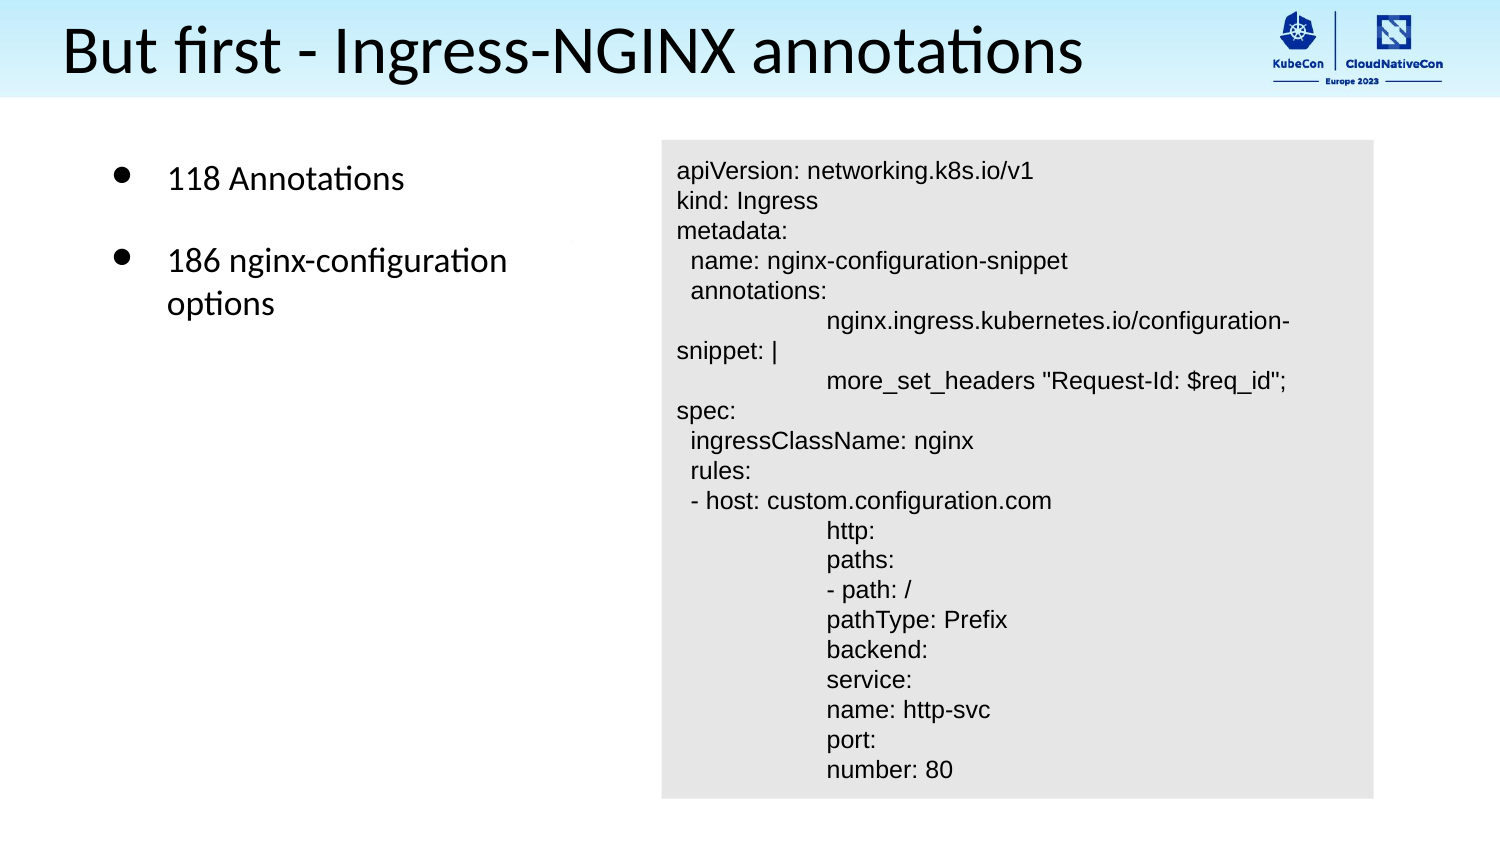

But first - Ingress-NGINX annotations
118 Annotations
apiVersion: networking.k8s.io/v1
kind: Ingress
metadata:
  name: nginx-configuration-snippet
  annotations:
	nginx.ingress.kubernetes.io/configuration-snippet: |
  	more_set_headers "Request-Id: $req_id";
spec:
  ingressClassName: nginx
  rules:
  - host: custom.configuration.com
	http:
  	paths:
  	- path: /
    	pathType: Prefix
    	backend:
      	service:
        	name: http-svc
        	port:
          	number: 80
186 nginx-configuration options